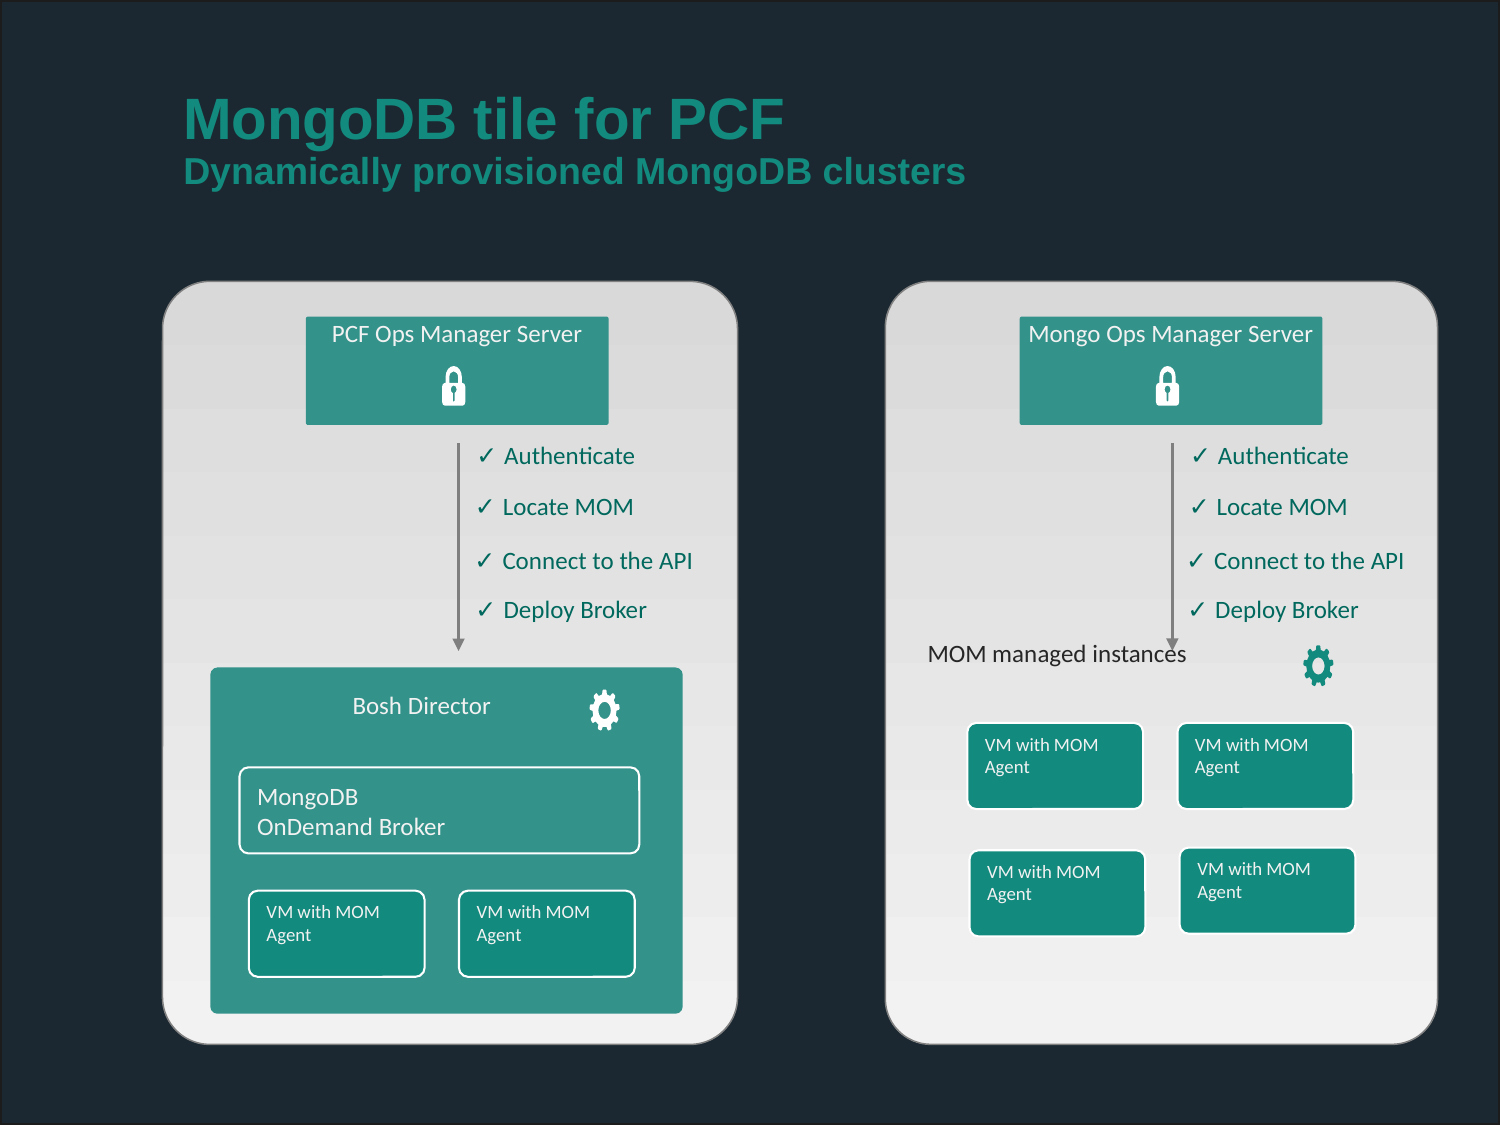

# MongoDB tile for PCF Dynamically provisioned MongoDB clusters

Mongo Ops Manager Server
PCF Ops Manager Server

✓ Authenticate
✓ Authenticate
✓ Locate MOM
✓ Locate MOM
✓ Connect to the API
✓ Connect to the API
✓ Deploy Broker
✓ Deploy Broker
MOM managed instances

MongoDB
OnDemand Broker
Bosh Director
VM with MOM
Agent

VM with MOM
Agent

VM with MOM
Agent

VM with MOM
Agent

VM with MOM
Agent

VM with MOM
Agent